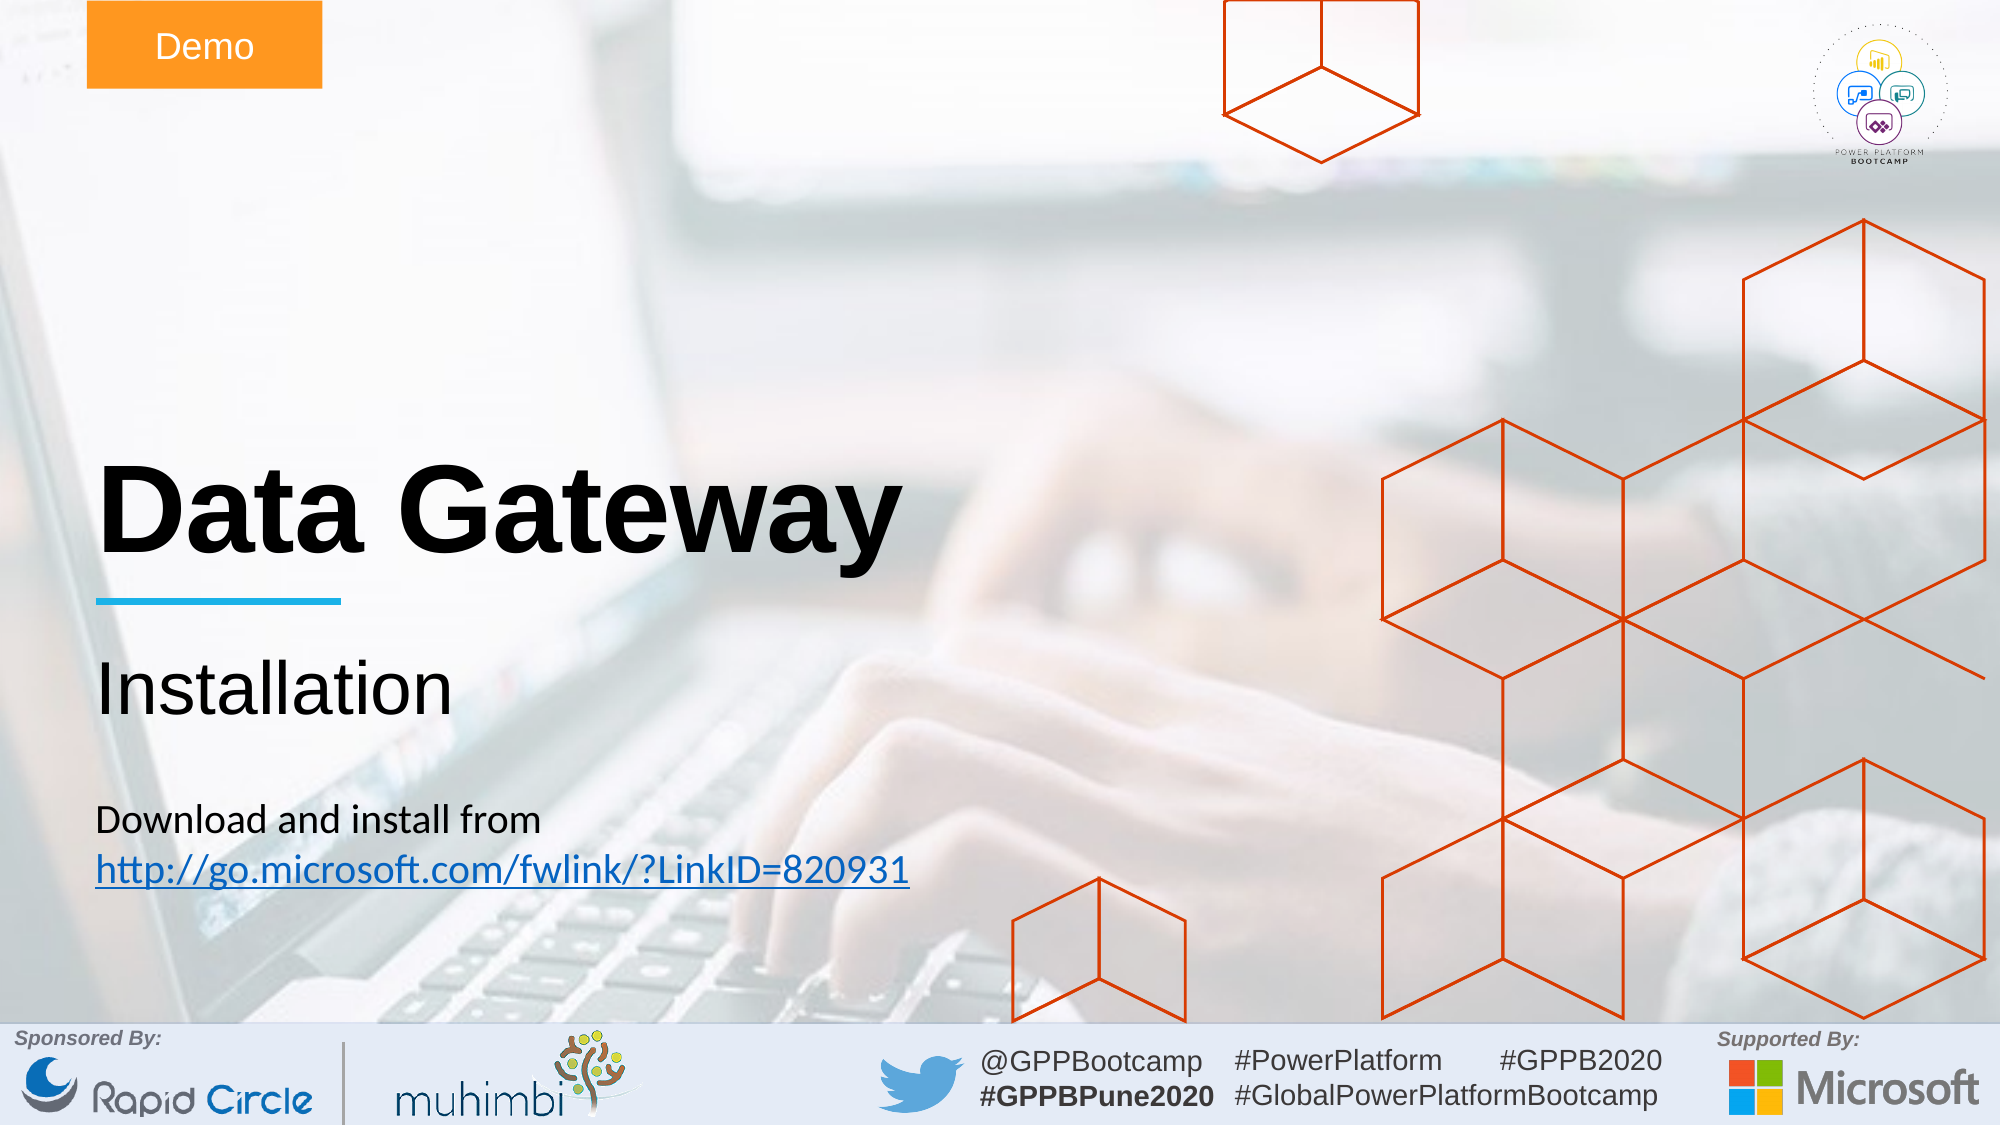

# Data Gateway
Installation
Download and install from http://go.microsoft.com/fwlink/?LinkID=820931